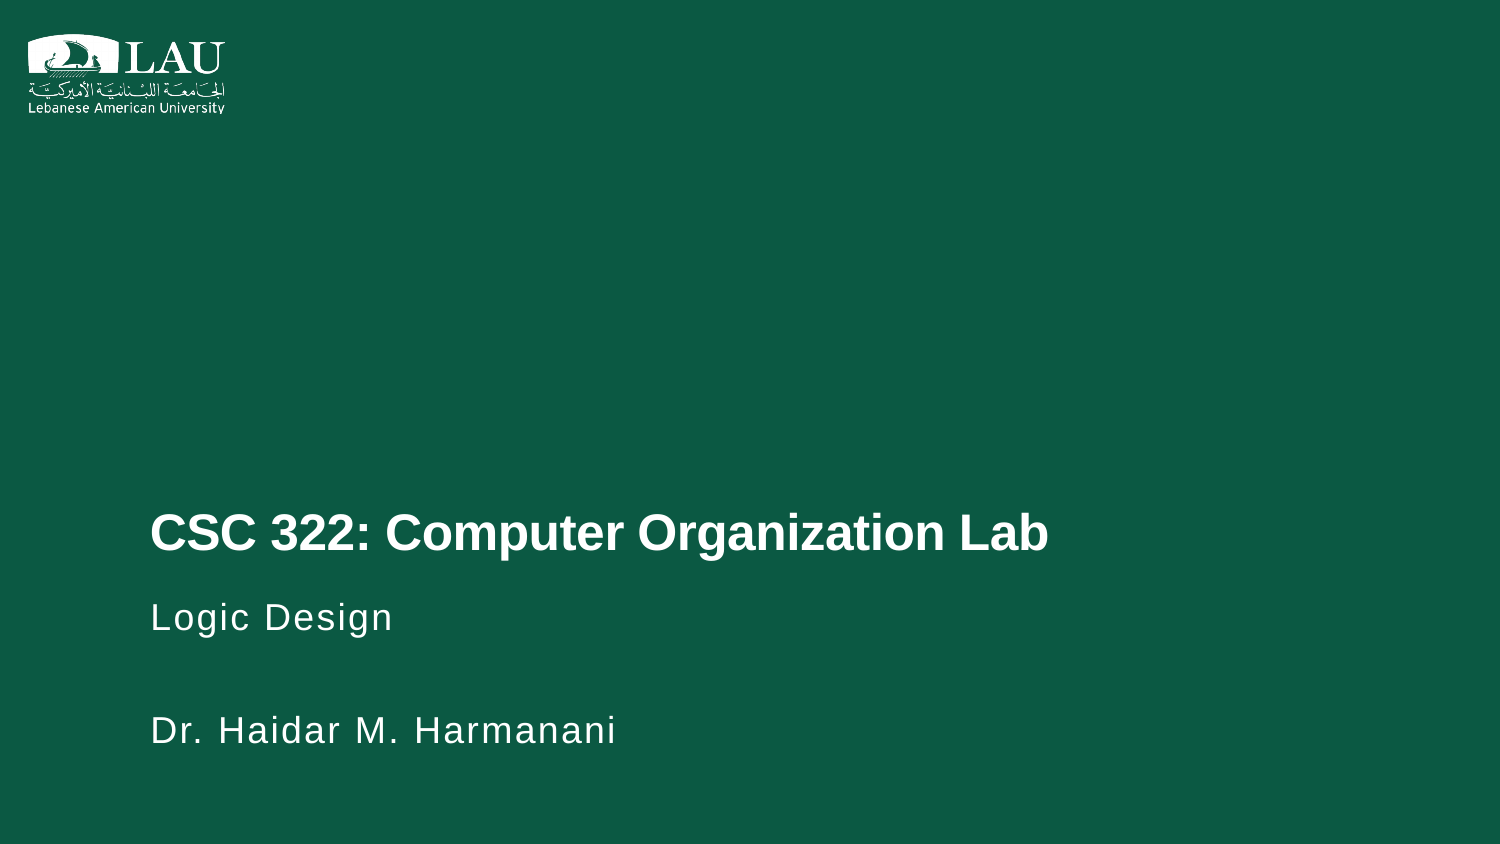

# CSC 322: Computer Organization Lab
Logic Design

Dr. Haidar M. Harmanani